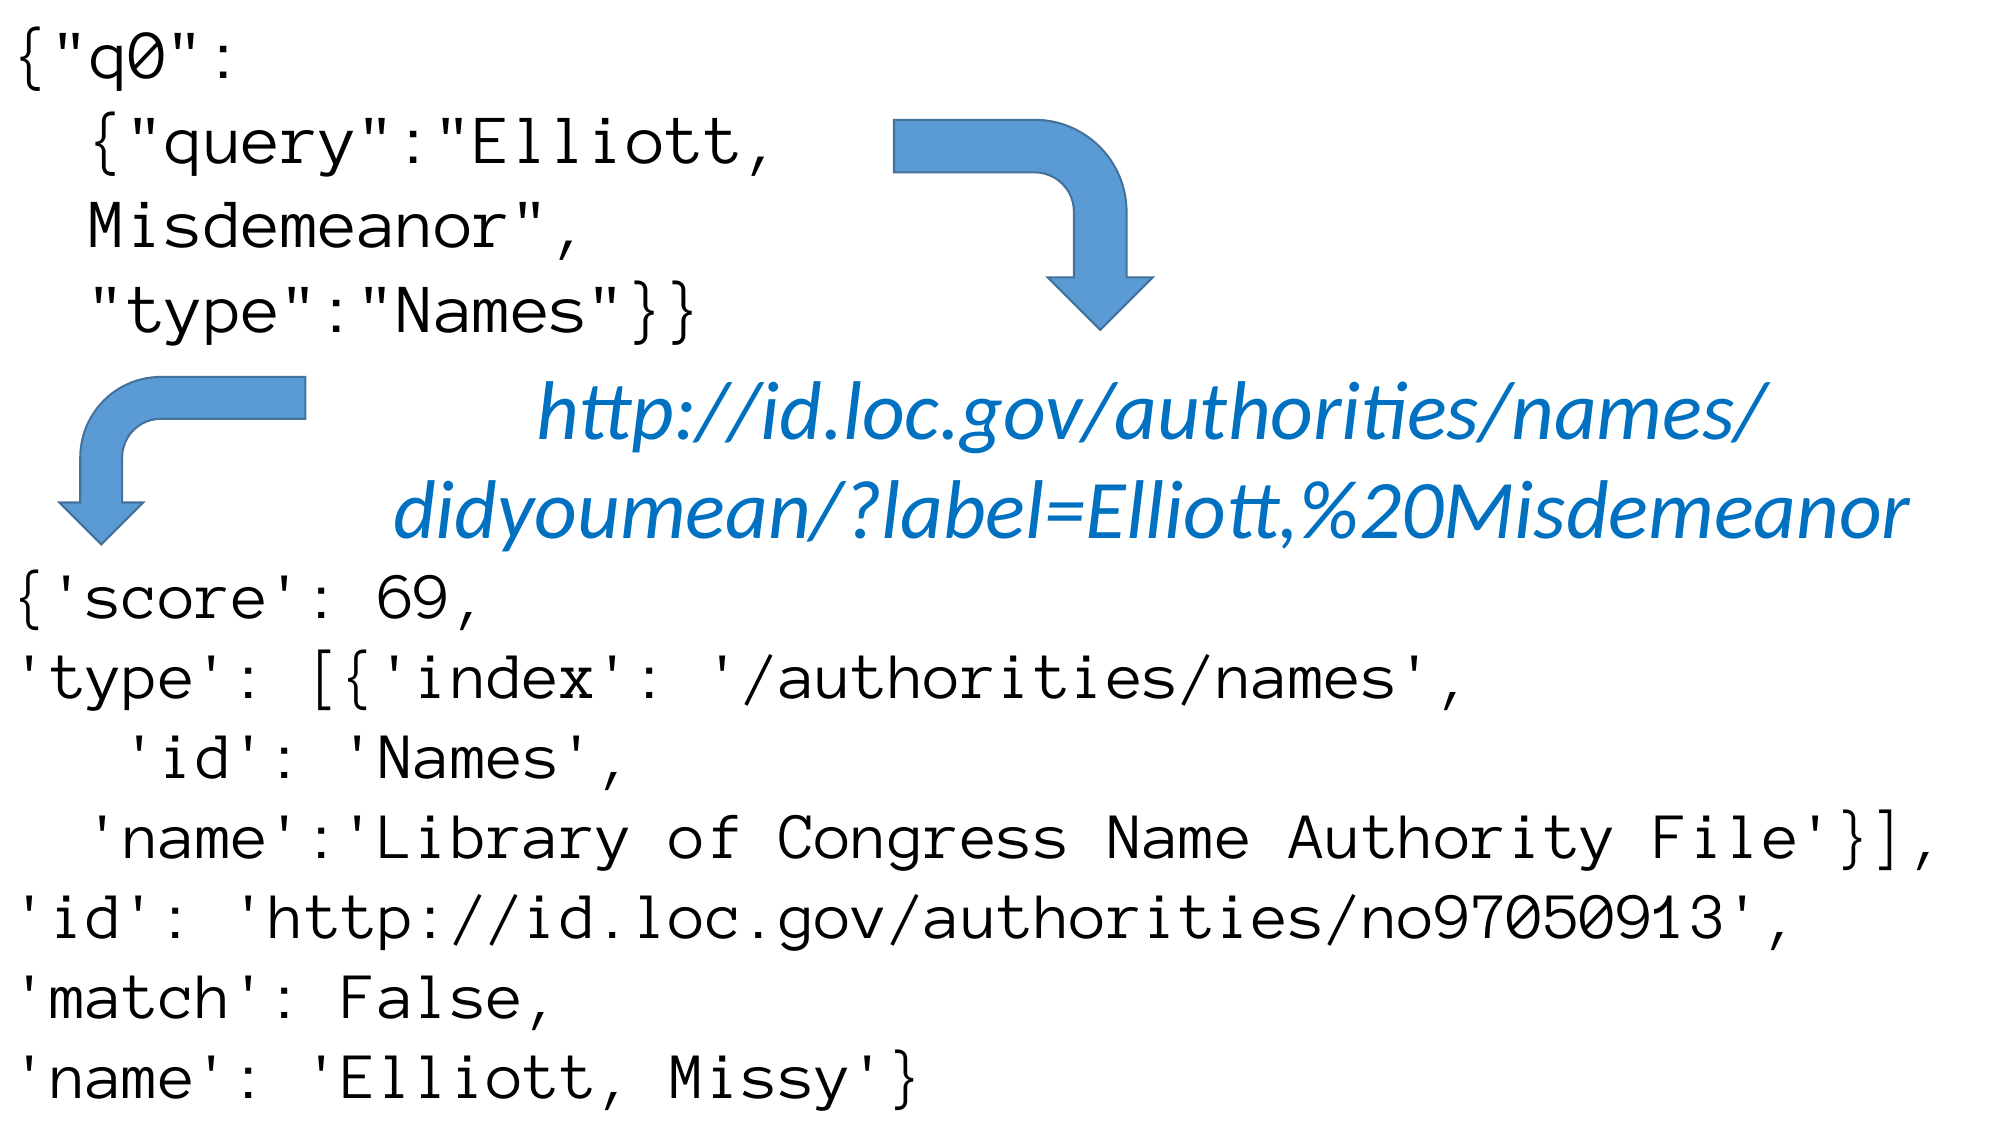

{"q0":
{"query":"Elliott, Misdemeanor",
"type":"Names"}}

http://id.loc.gov/authorities/names/
didyoumean/?label=Elliott,%20Misdemeanor
{'score': 69,
'type': [{'index': '/authorities/names',
   'id': 'Names',
  'name':'Library of Congress Name Authority File'}],
'id': 'http://id.loc.gov/authorities/no97050913',
'match': False,
'name': 'Elliott, Missy'}